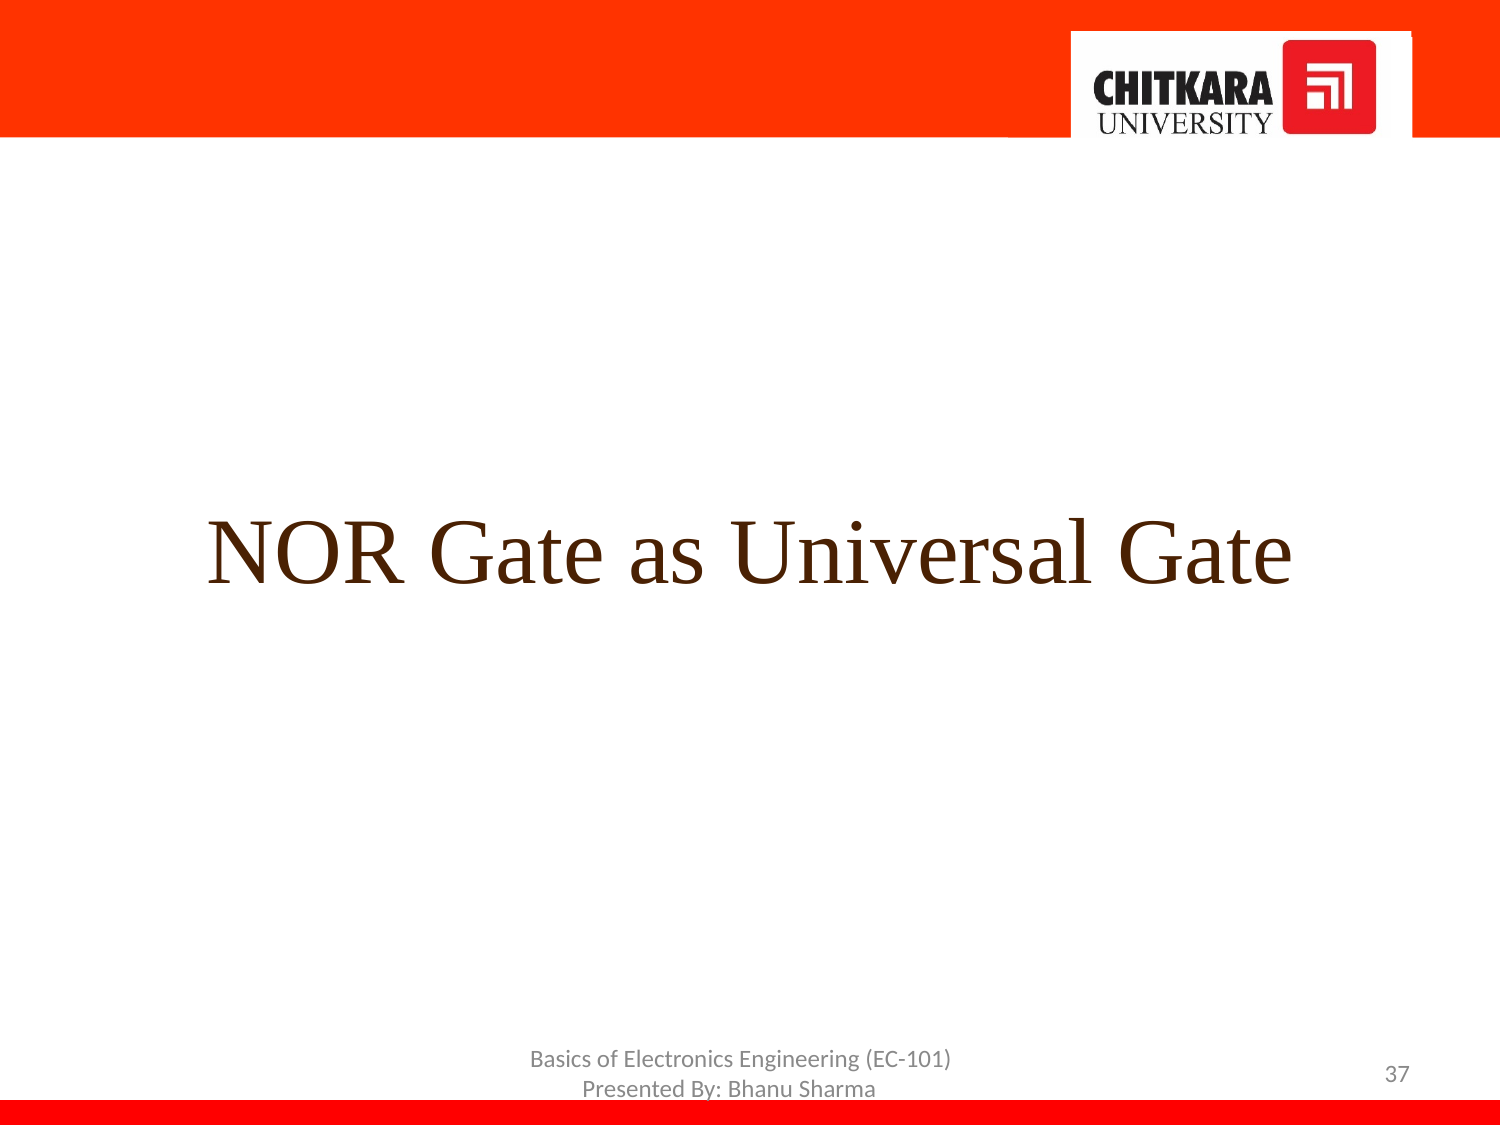

NOR Gate as Universal Gate
Basics of Electronics Engineering (EC-101)          Presented By: Bhanu Sharma
37